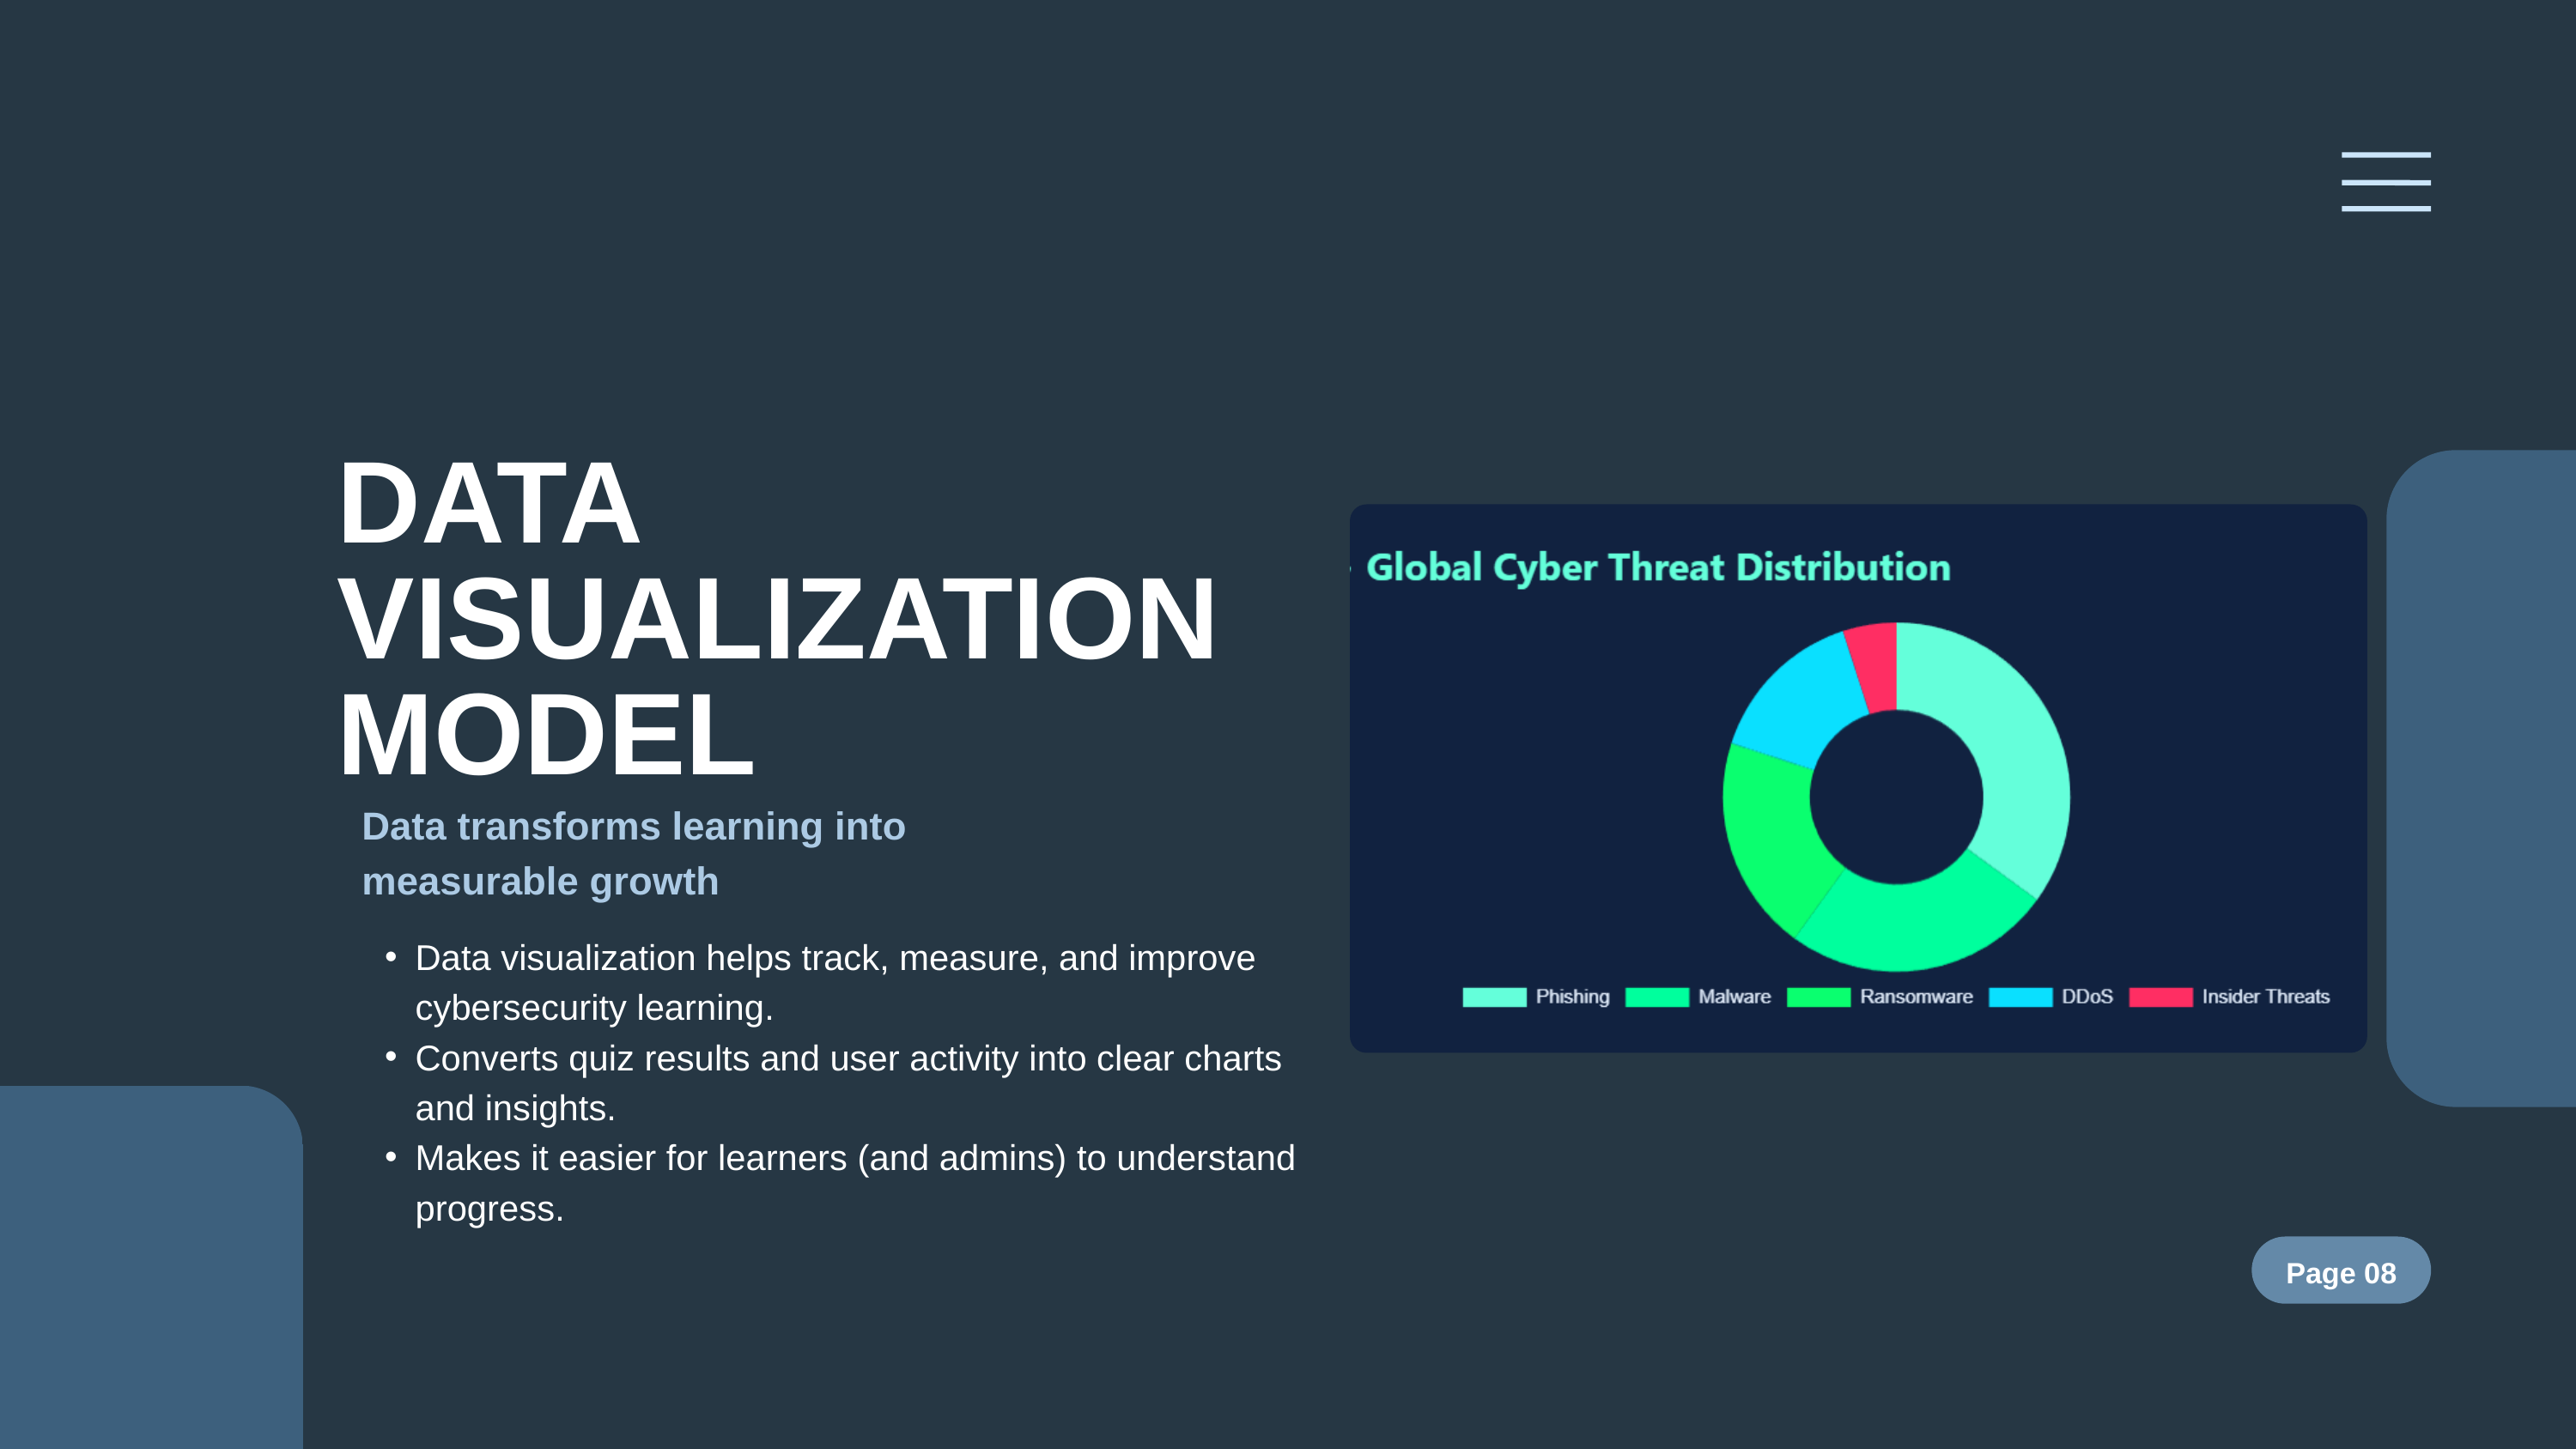

DATA VISUALIZATION MODEL

Data transforms learning into measurable growth
Data visualization helps track, measure, and improve cybersecurity learning.
Converts quiz results and user activity into clear charts and insights.
Makes it easier for learners (and admins) to understand progress.

Page 08